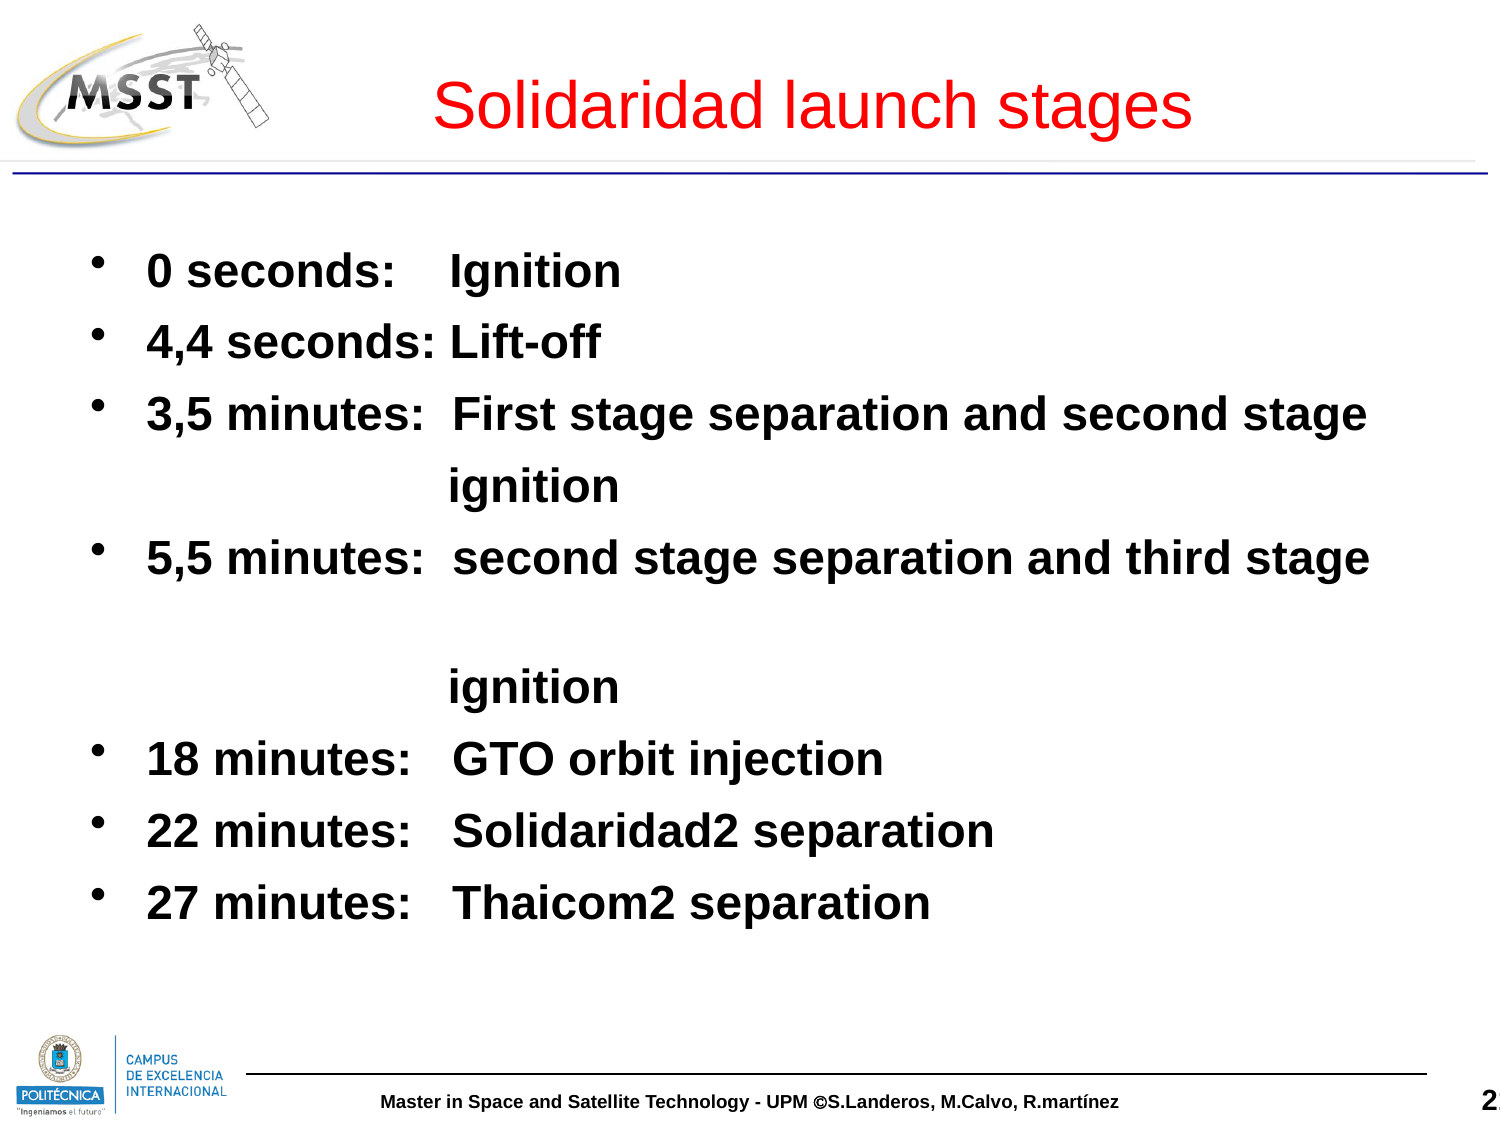

# Solidaridad launch stages
0 seconds:    Ignition
4,4 seconds: Lift-off
3,5 minutes:  First stage separation and second stage
                           ignition
5,5 minutes:  second stage separation and third stage
                           ignition
18 minutes:   GTO orbit injection
22 minutes:   Solidaridad2 separation
27 minutes:   Thaicom2 separation